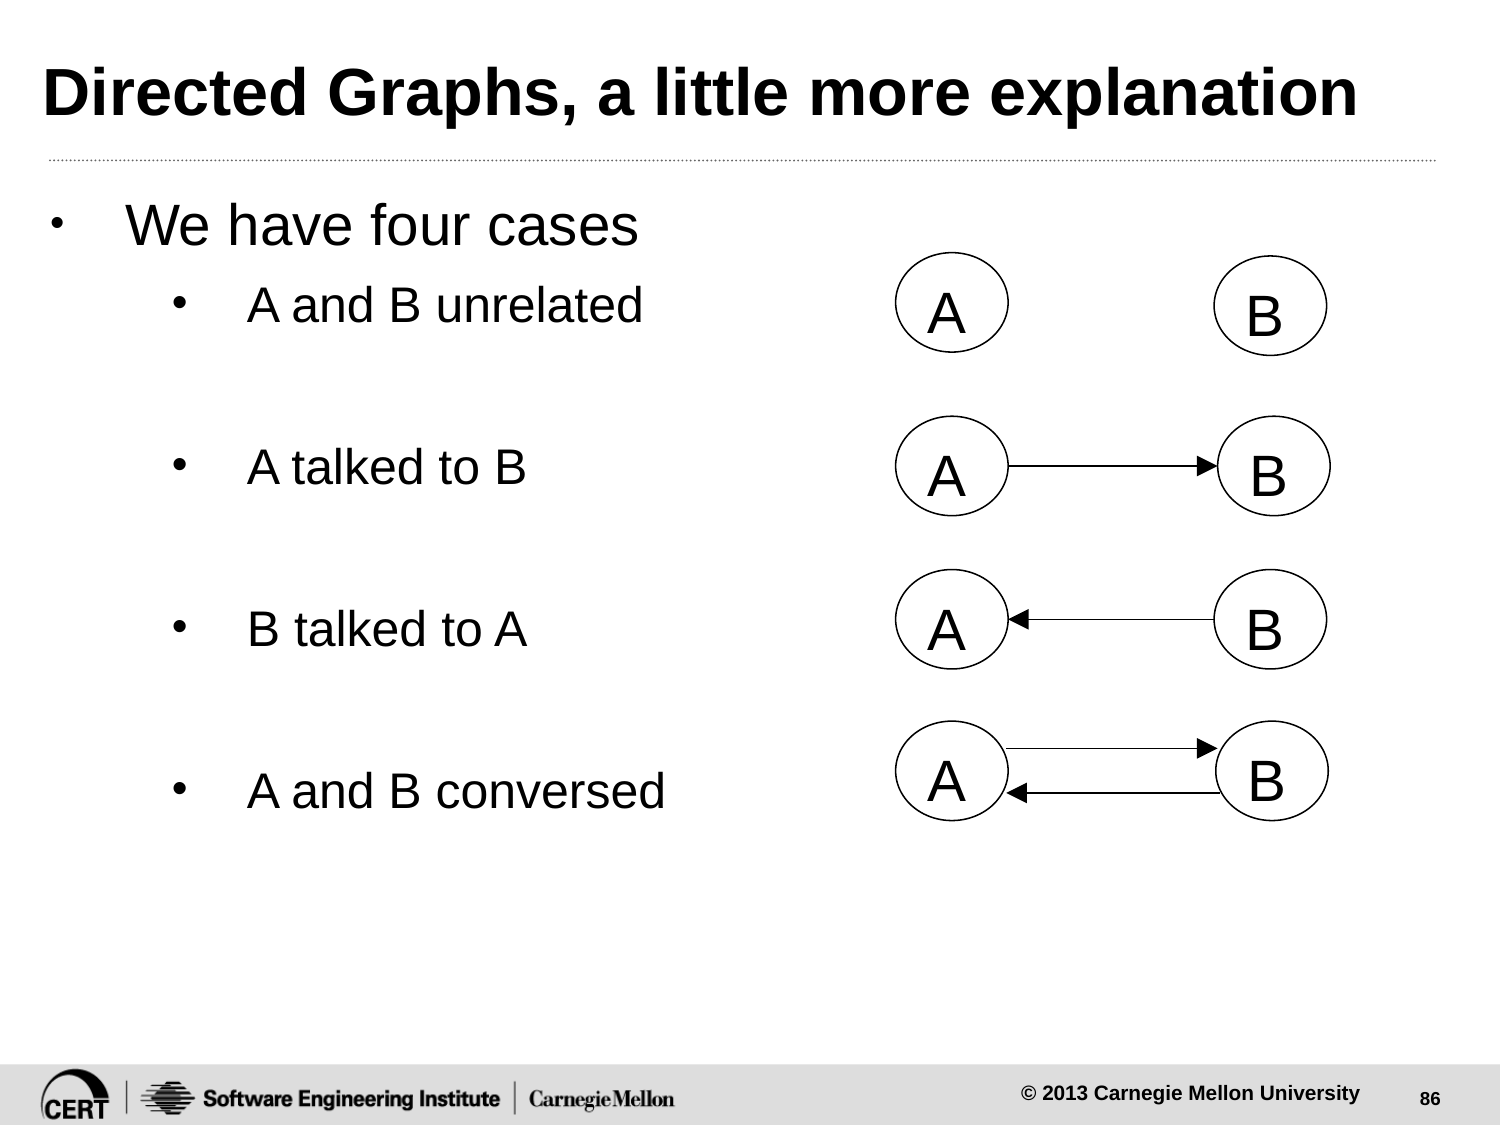

# Directed Graphs, a little more explanation
We have four cases
A and B unrelated

A talked to B

B talked to A

A and B conversed

A
B
A
B
A
B
B
A